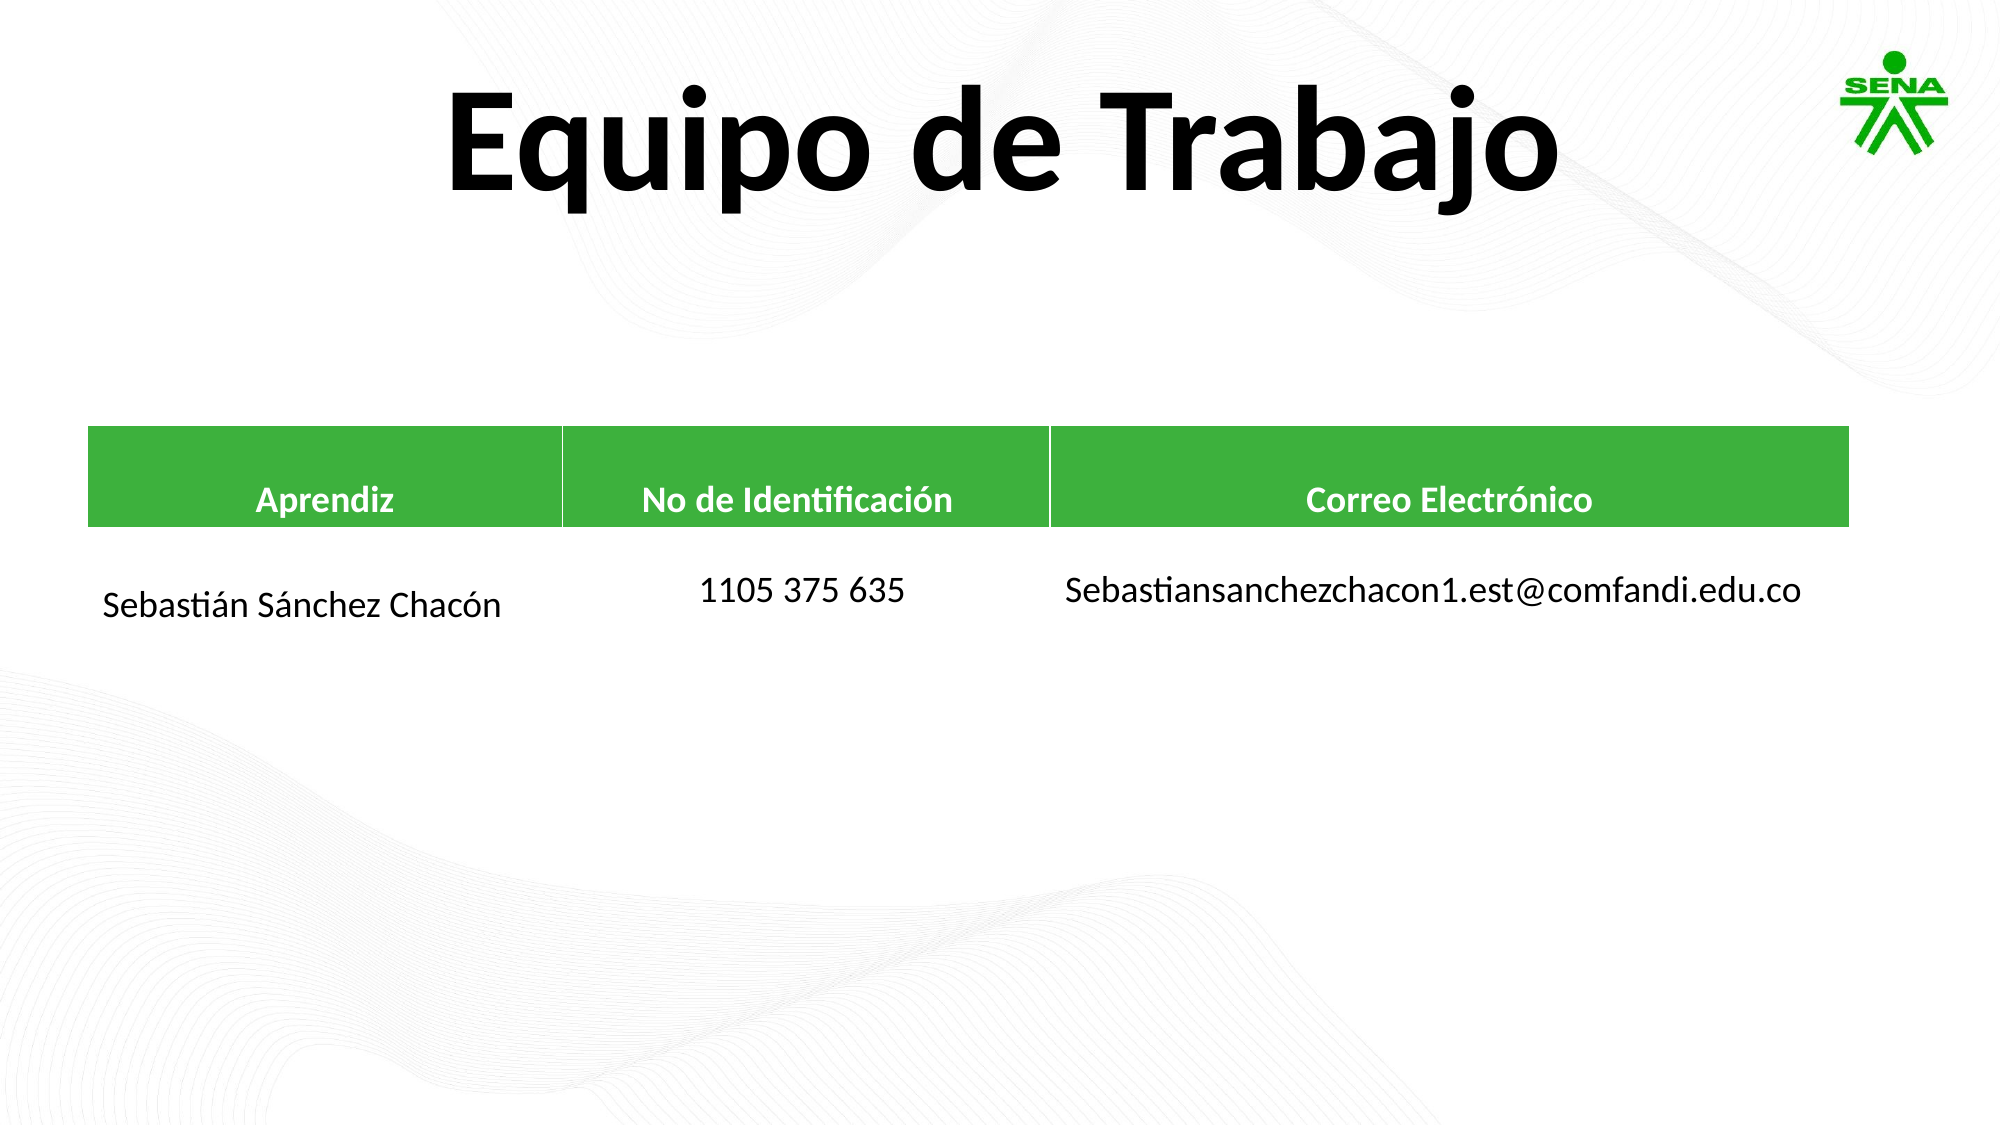

# Equipo de Trabajo
| Aprendiz | No de Identificación | Correo Electrónico |
| --- | --- | --- |
| Sebastián Sánchez Chacón | 1105 375 635 | Sebastiansanchezchacon1.est@comfandi.edu.co |